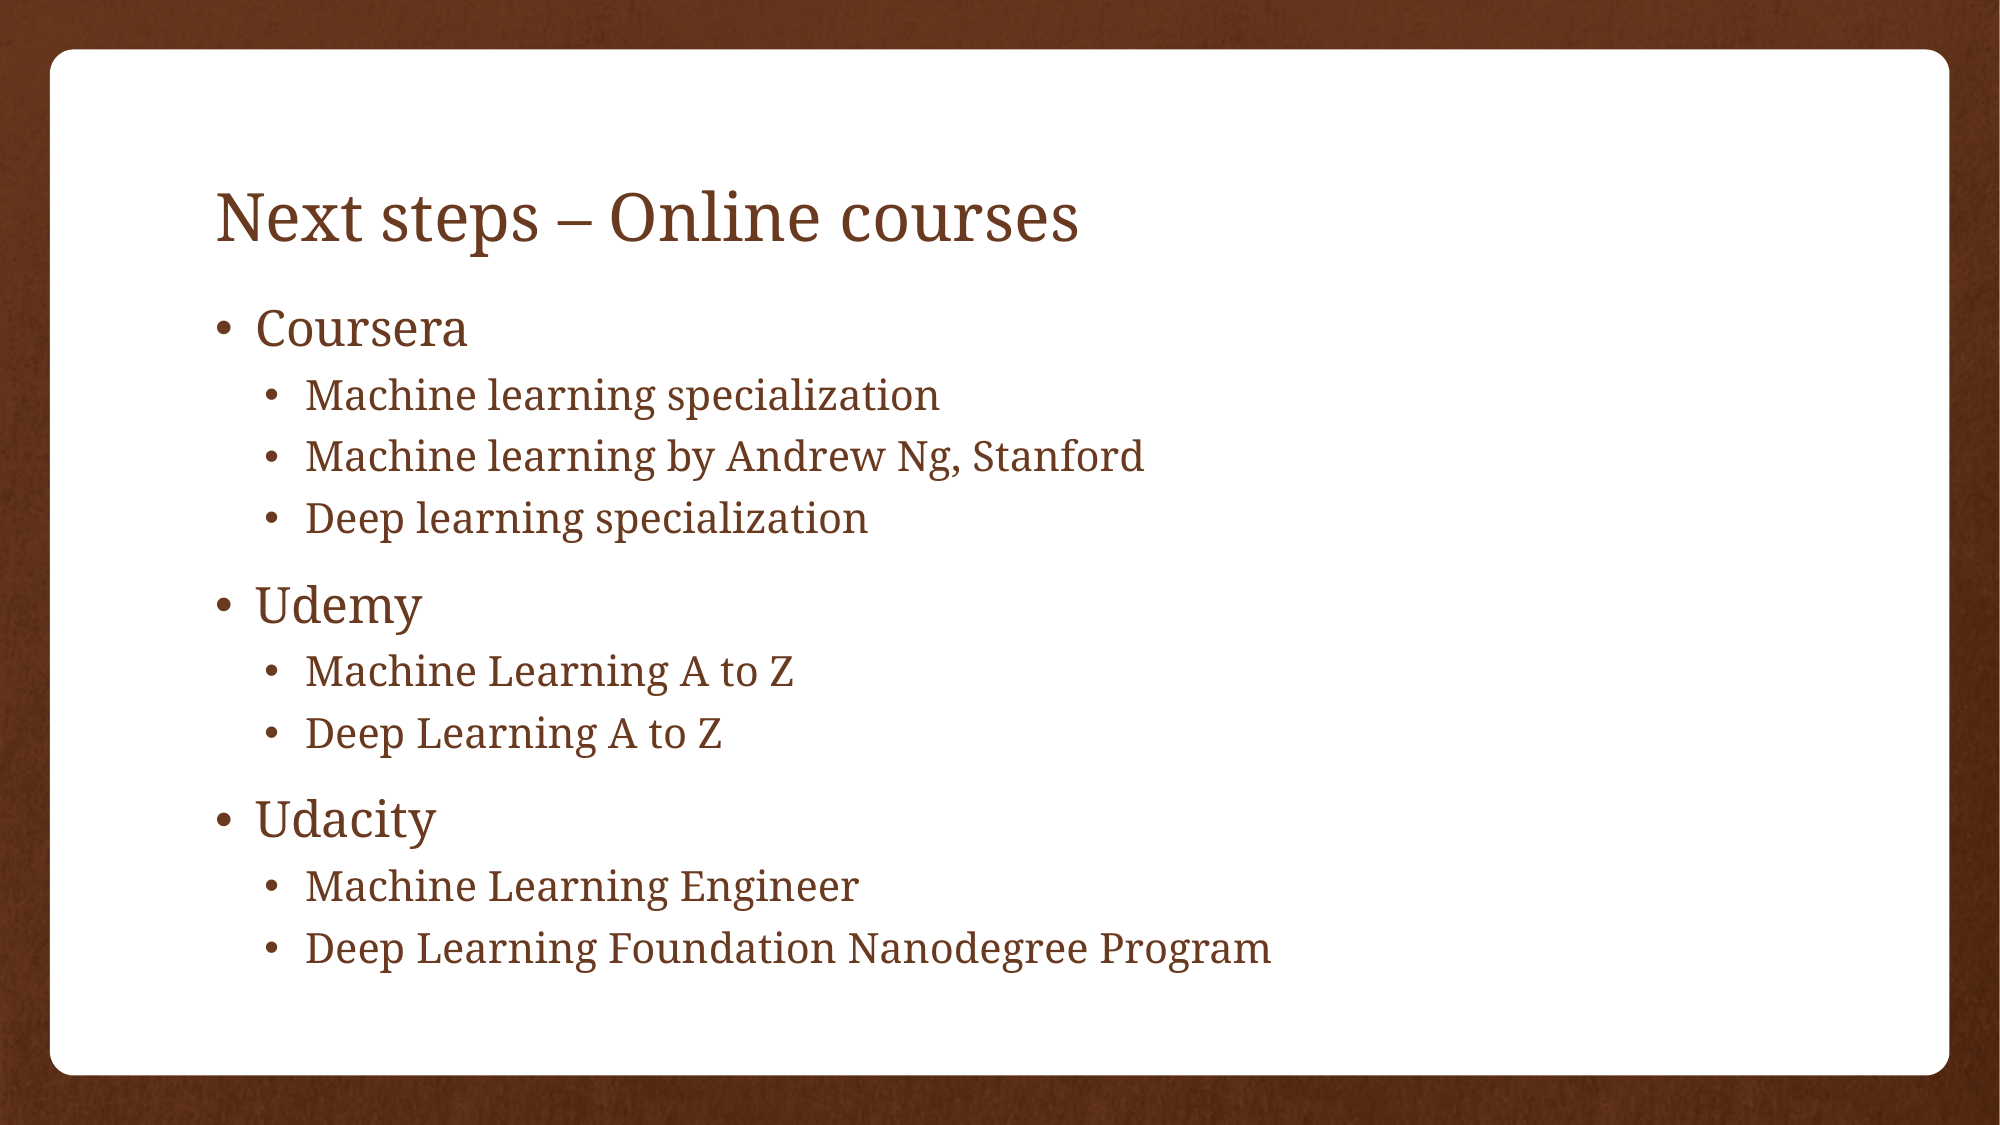

# Next steps – Online courses
Coursera
Machine learning specialization
Machine learning by Andrew Ng, Stanford
Deep learning specialization
Udemy
Machine Learning A to Z
Deep Learning A to Z
Udacity
Machine Learning Engineer
Deep Learning Foundation Nanodegree Program